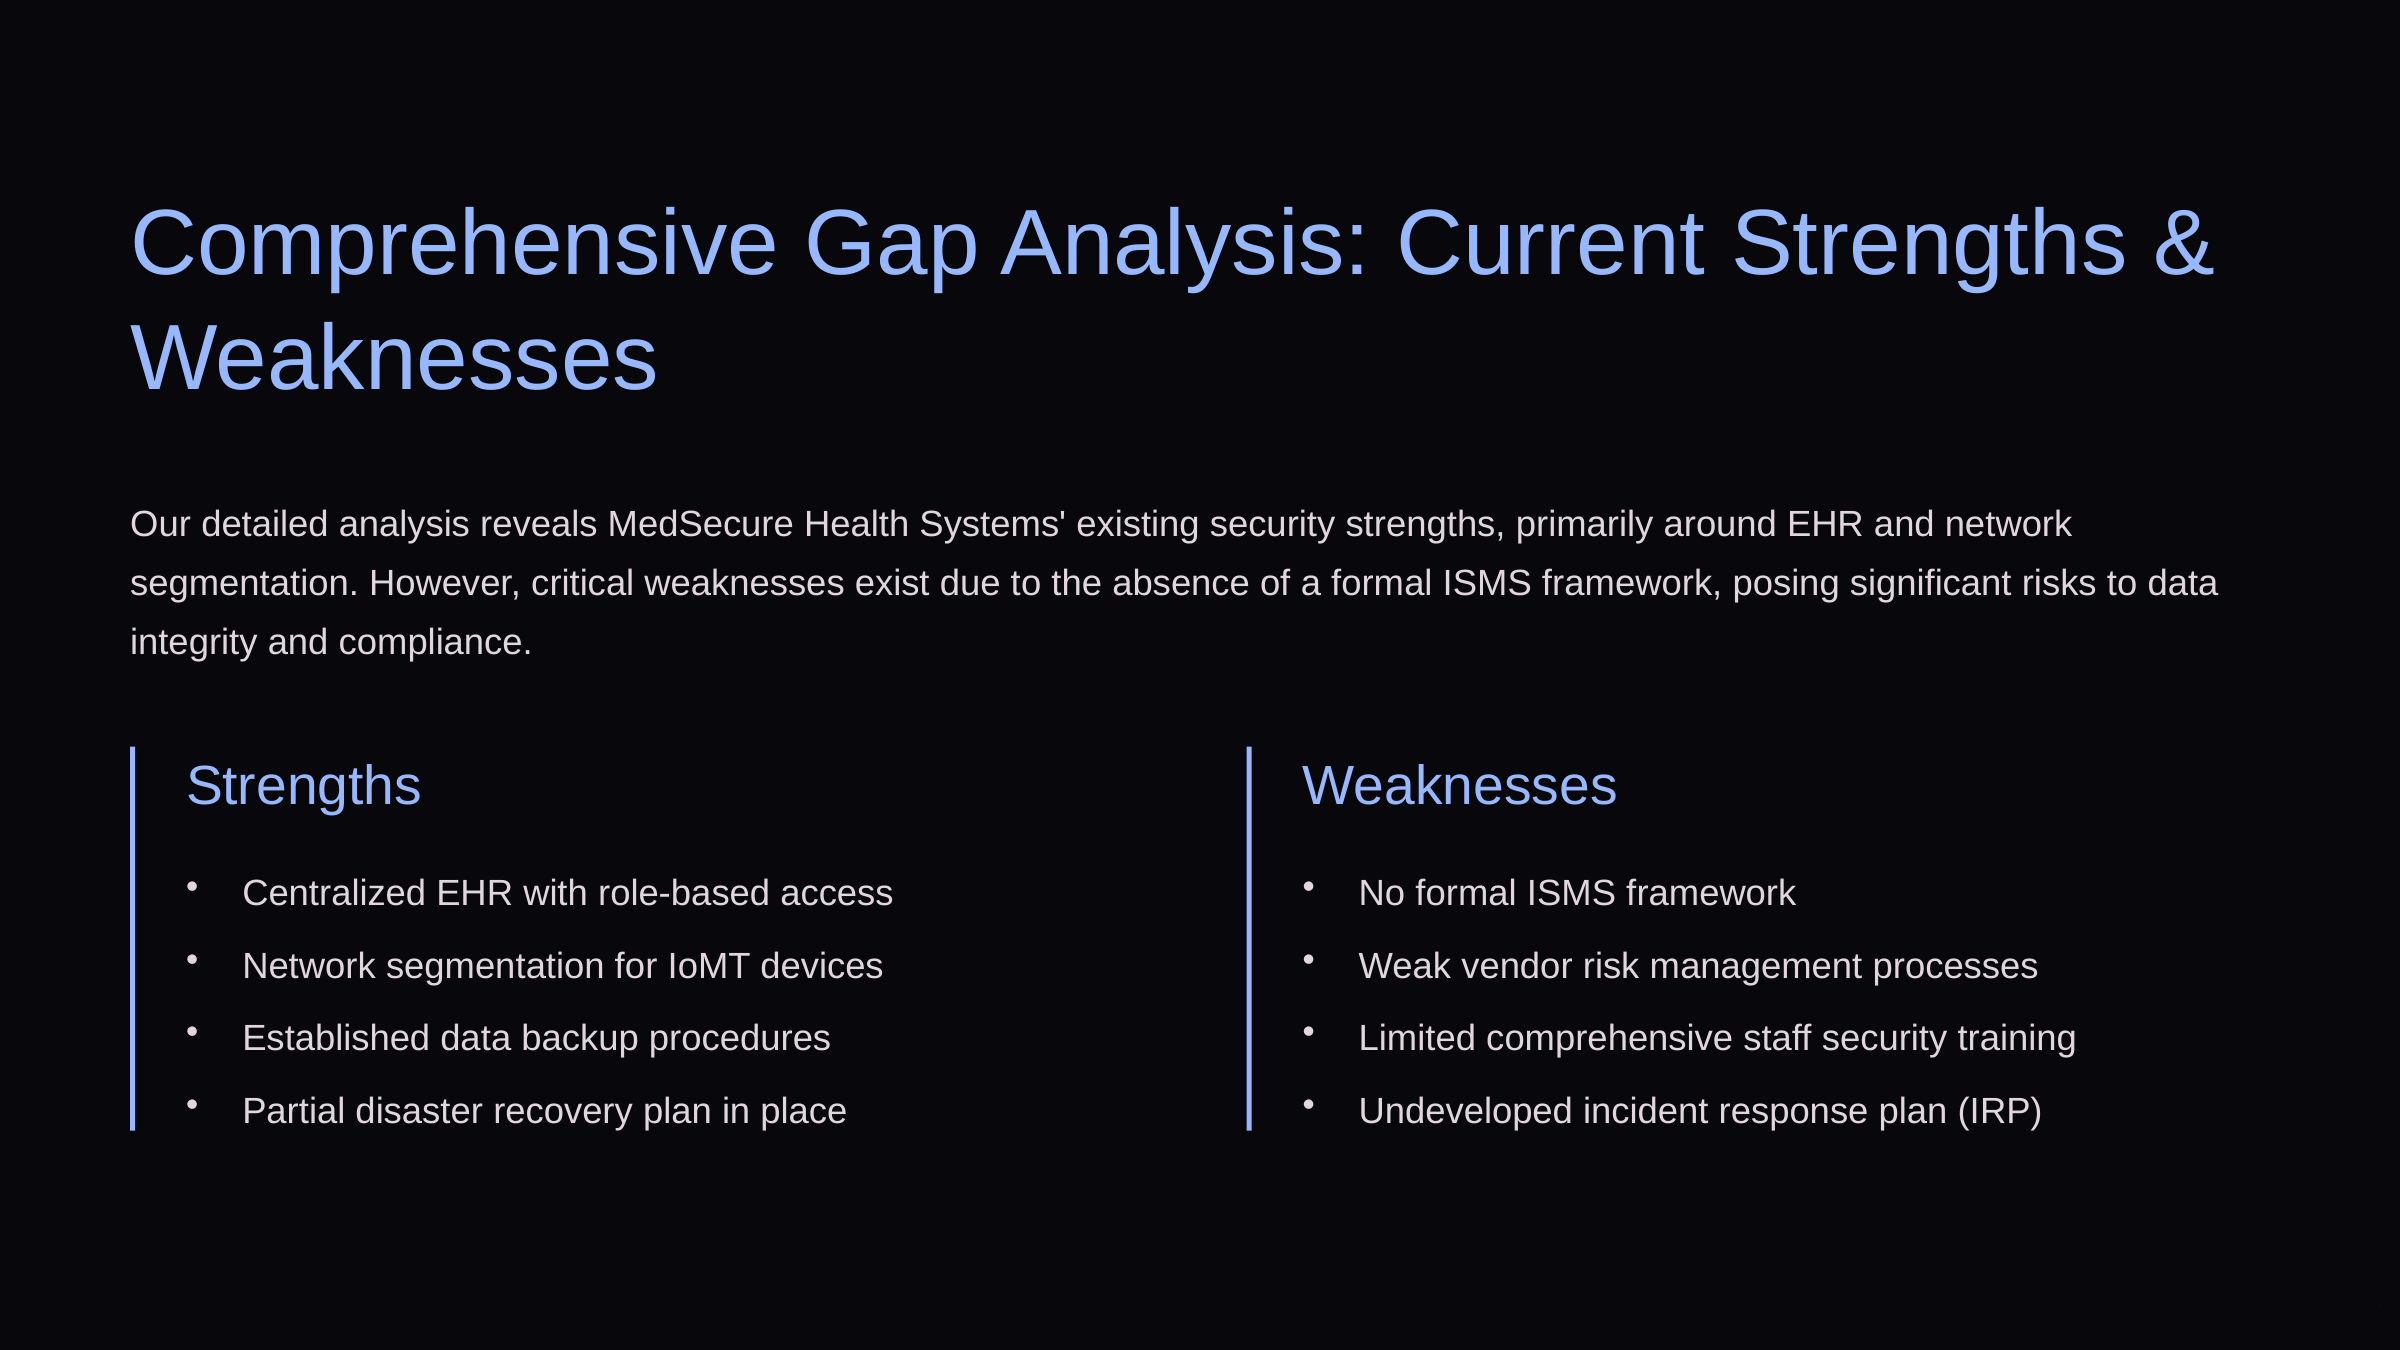

Comprehensive Gap Analysis: Current Strengths & Weaknesses
Our detailed analysis reveals MedSecure Health Systems' existing security strengths, primarily around EHR and network segmentation. However, critical weaknesses exist due to the absence of a formal ISMS framework, posing significant risks to data integrity and compliance.

Strengths

Weaknesses
Centralized EHR with role-based access
No formal ISMS framework
Network segmentation for IoMT devices
Weak vendor risk management processes
Established data backup procedures
Limited comprehensive staff security training
Partial disaster recovery plan in place
Undeveloped incident response plan (IRP)